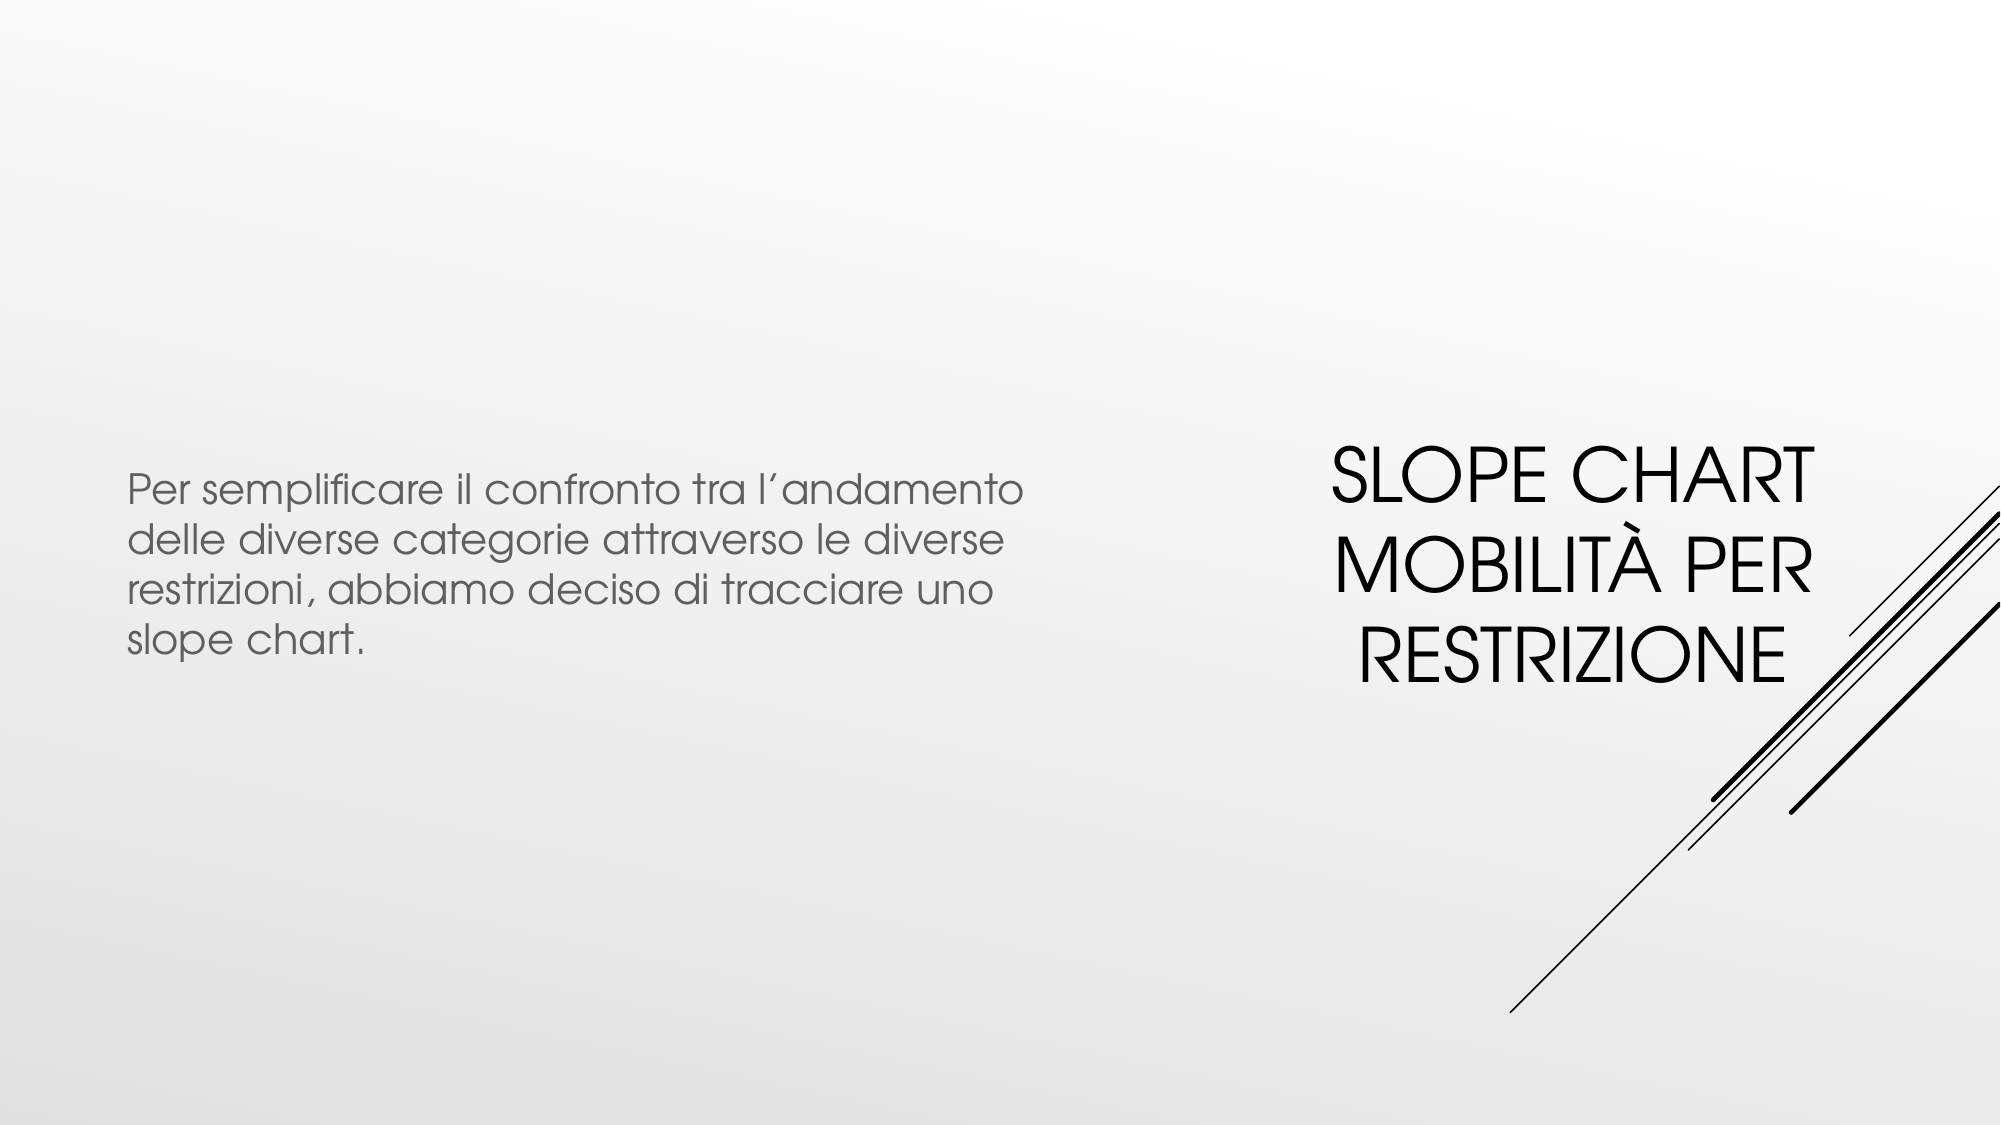

Per semplificare il confronto tra l’andamento delle diverse categorie attraverso le diverse restrizioni, abbiamo deciso di tracciare uno slope chart.
# Slope chart mobilità per restrizione